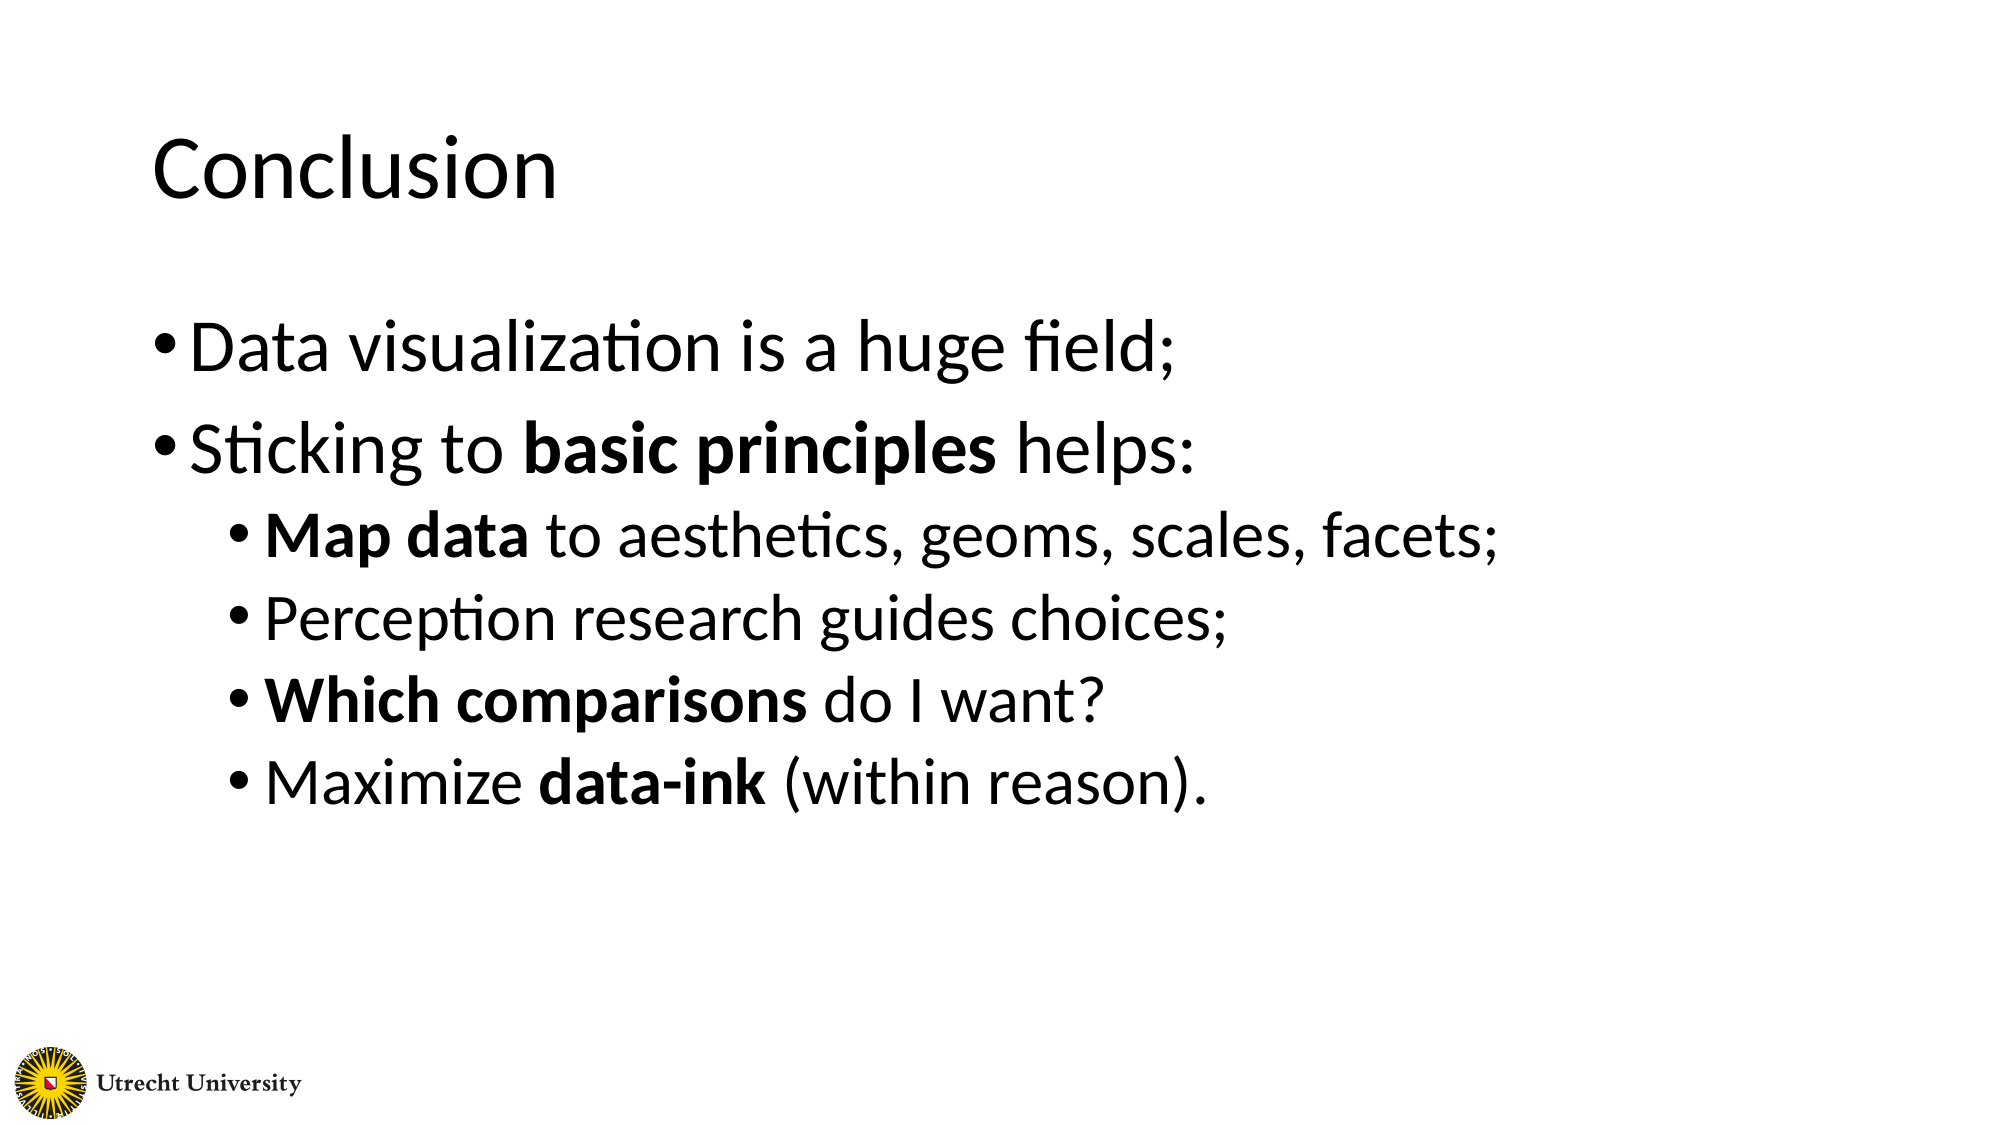

# Conclusion
Data visualization is a huge field;
Sticking to basic principles helps:
Map data to aesthetics, geoms, scales, facets;
Perception research guides choices;
Which comparisons do I want?
Maximize data-ink (within reason).